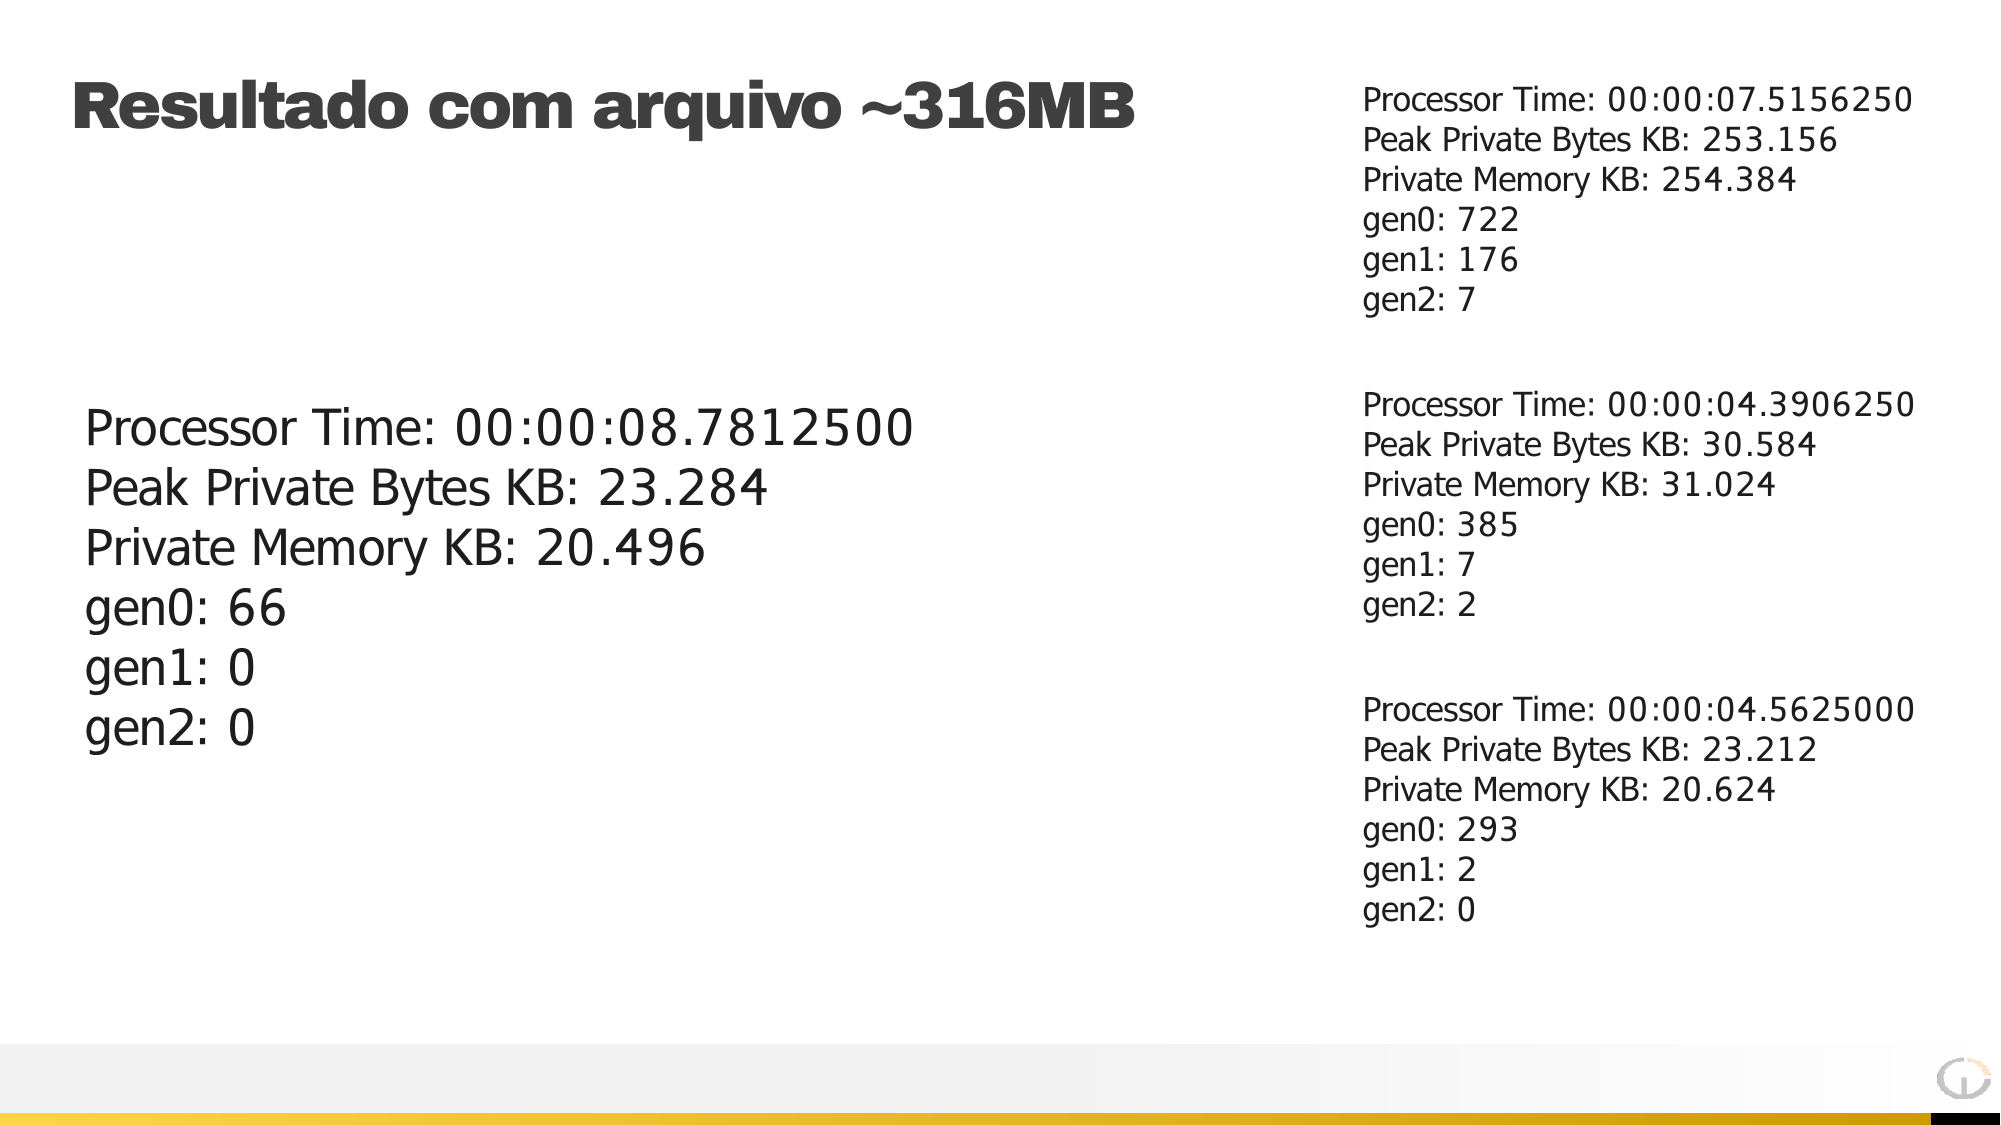

# Resultado com arquivo ~316MB
Processor Time: 00:00:07.5156250
Peak Private Bytes KB: 253.156
Private Memory KB: 254.384
gen0: 722
gen1: 176
gen2: 7
Processor Time: 00:00:04.3906250
Peak Private Bytes KB: 30.584
Private Memory KB: 31.024
gen0: 385
gen1: 7
gen2: 2
Processor Time: 00:00:08.7812500
Peak Private Bytes KB: 23.284
Private Memory KB: 20.496
gen0: 66
gen1: 0
gen2: 0
Processor Time: 00:00:04.5625000
Peak Private Bytes KB: 23.212
Private Memory KB: 20.624
gen0: 293
gen1: 2
gen2: 0